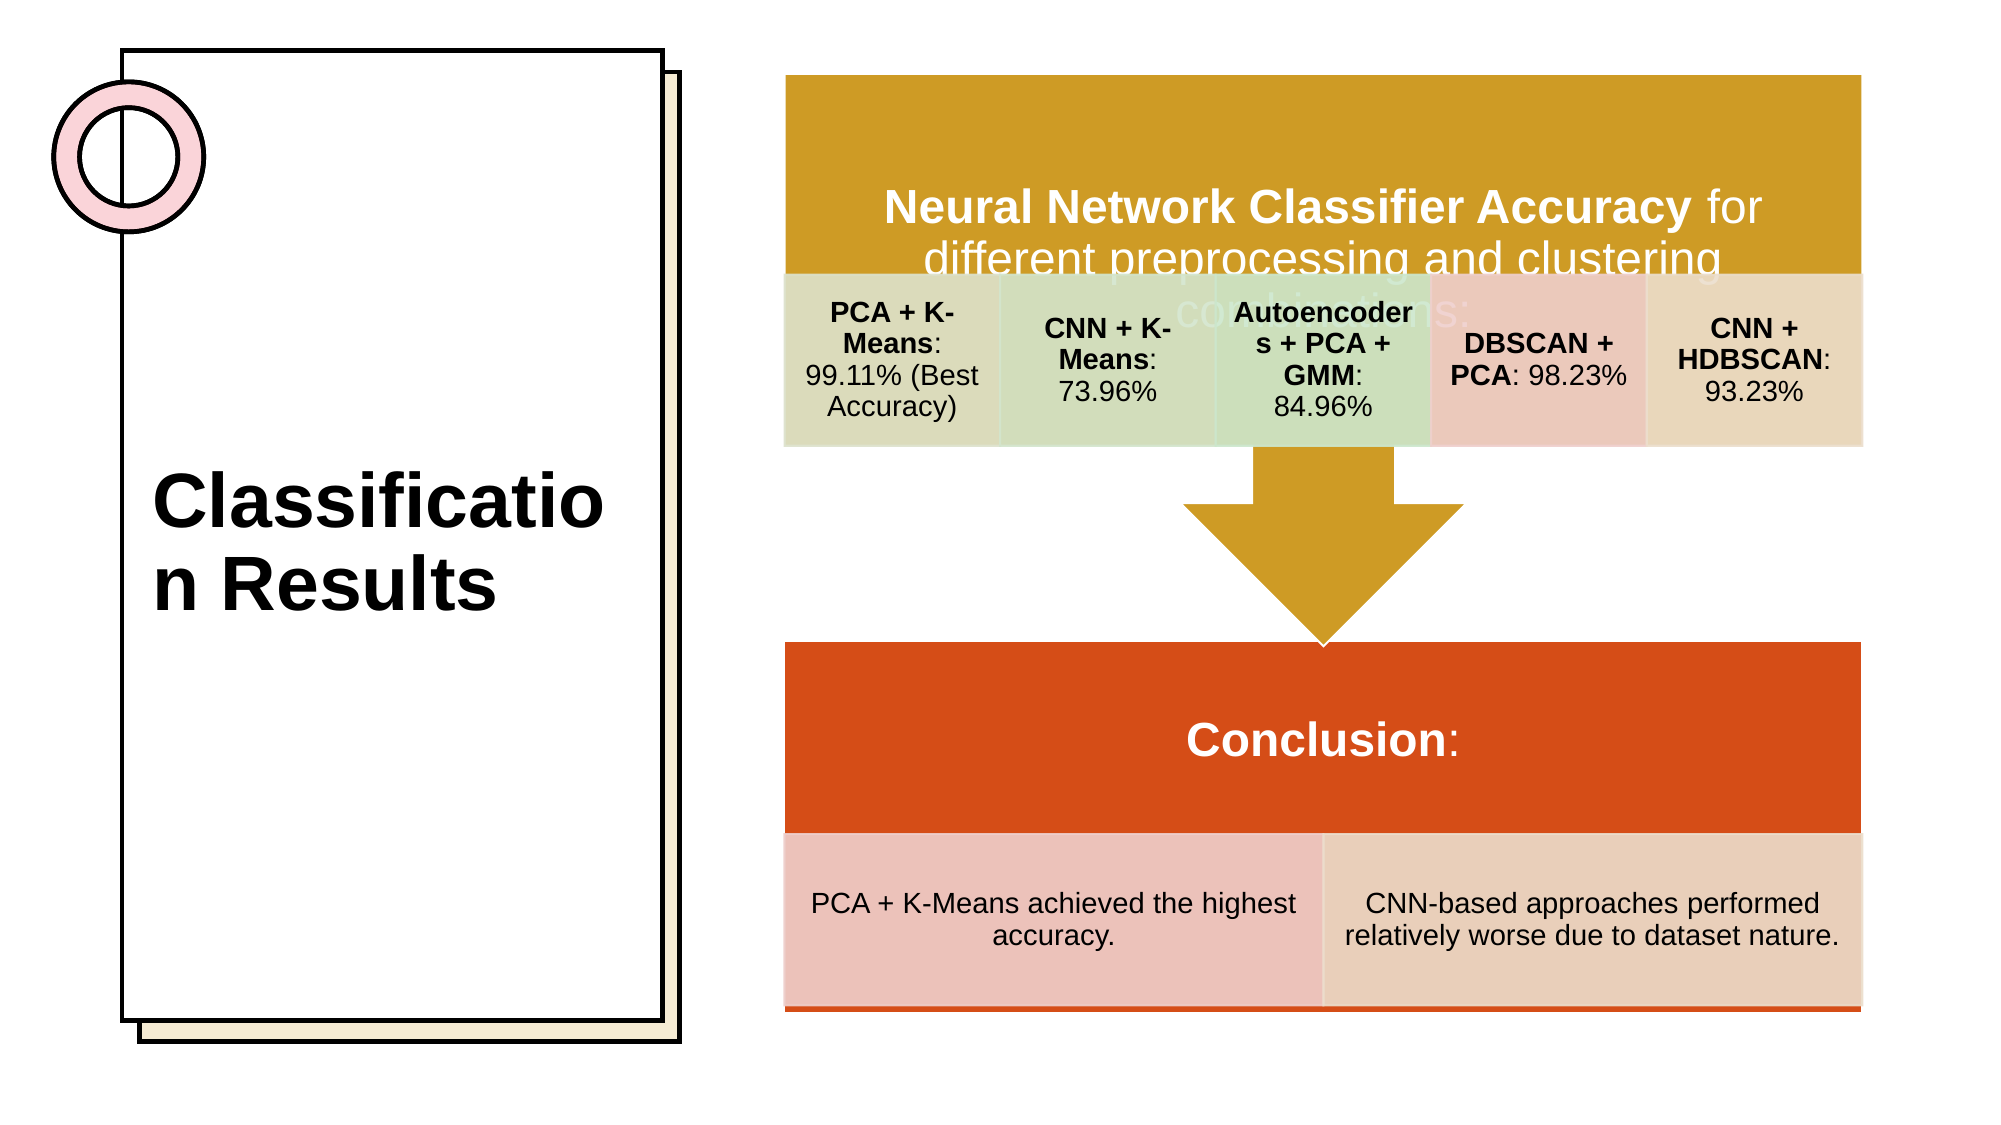

Conclusion:
PCA + K-Means achieved the highest accuracy.
CNN-based approaches performed relatively worse due to dataset nature.
Neural Network Classifier Accuracy for different preprocessing and clustering combinations:
PCA + K-Means: 99.11% (Best Accuracy)
CNN + K-Means: 73.96%
Autoencoders + PCA + GMM: 84.96%
DBSCAN + PCA: 98.23%
CNN + HDBSCAN: 93.23%

# Classification Results